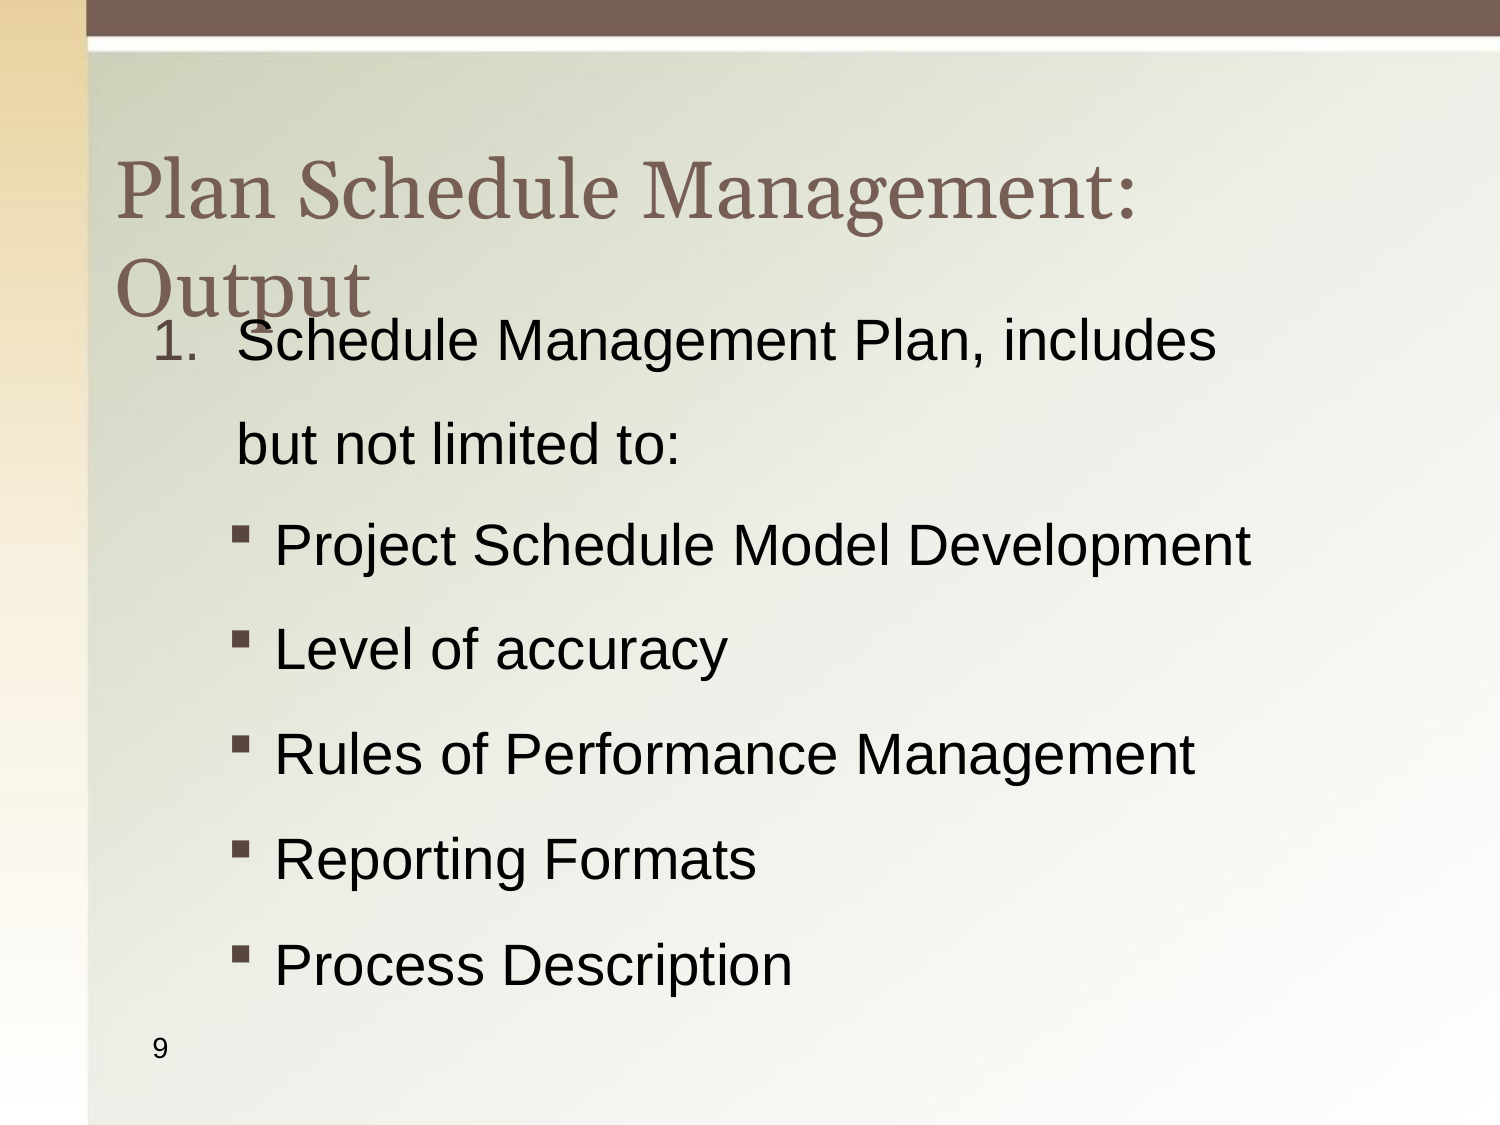

# Plan Schedule Management: Output
Schedule Management Plan, includes but not limited to:
Project Schedule Model Development
Level of accuracy
Rules of Performance Management
Reporting Formats
Process Description
9